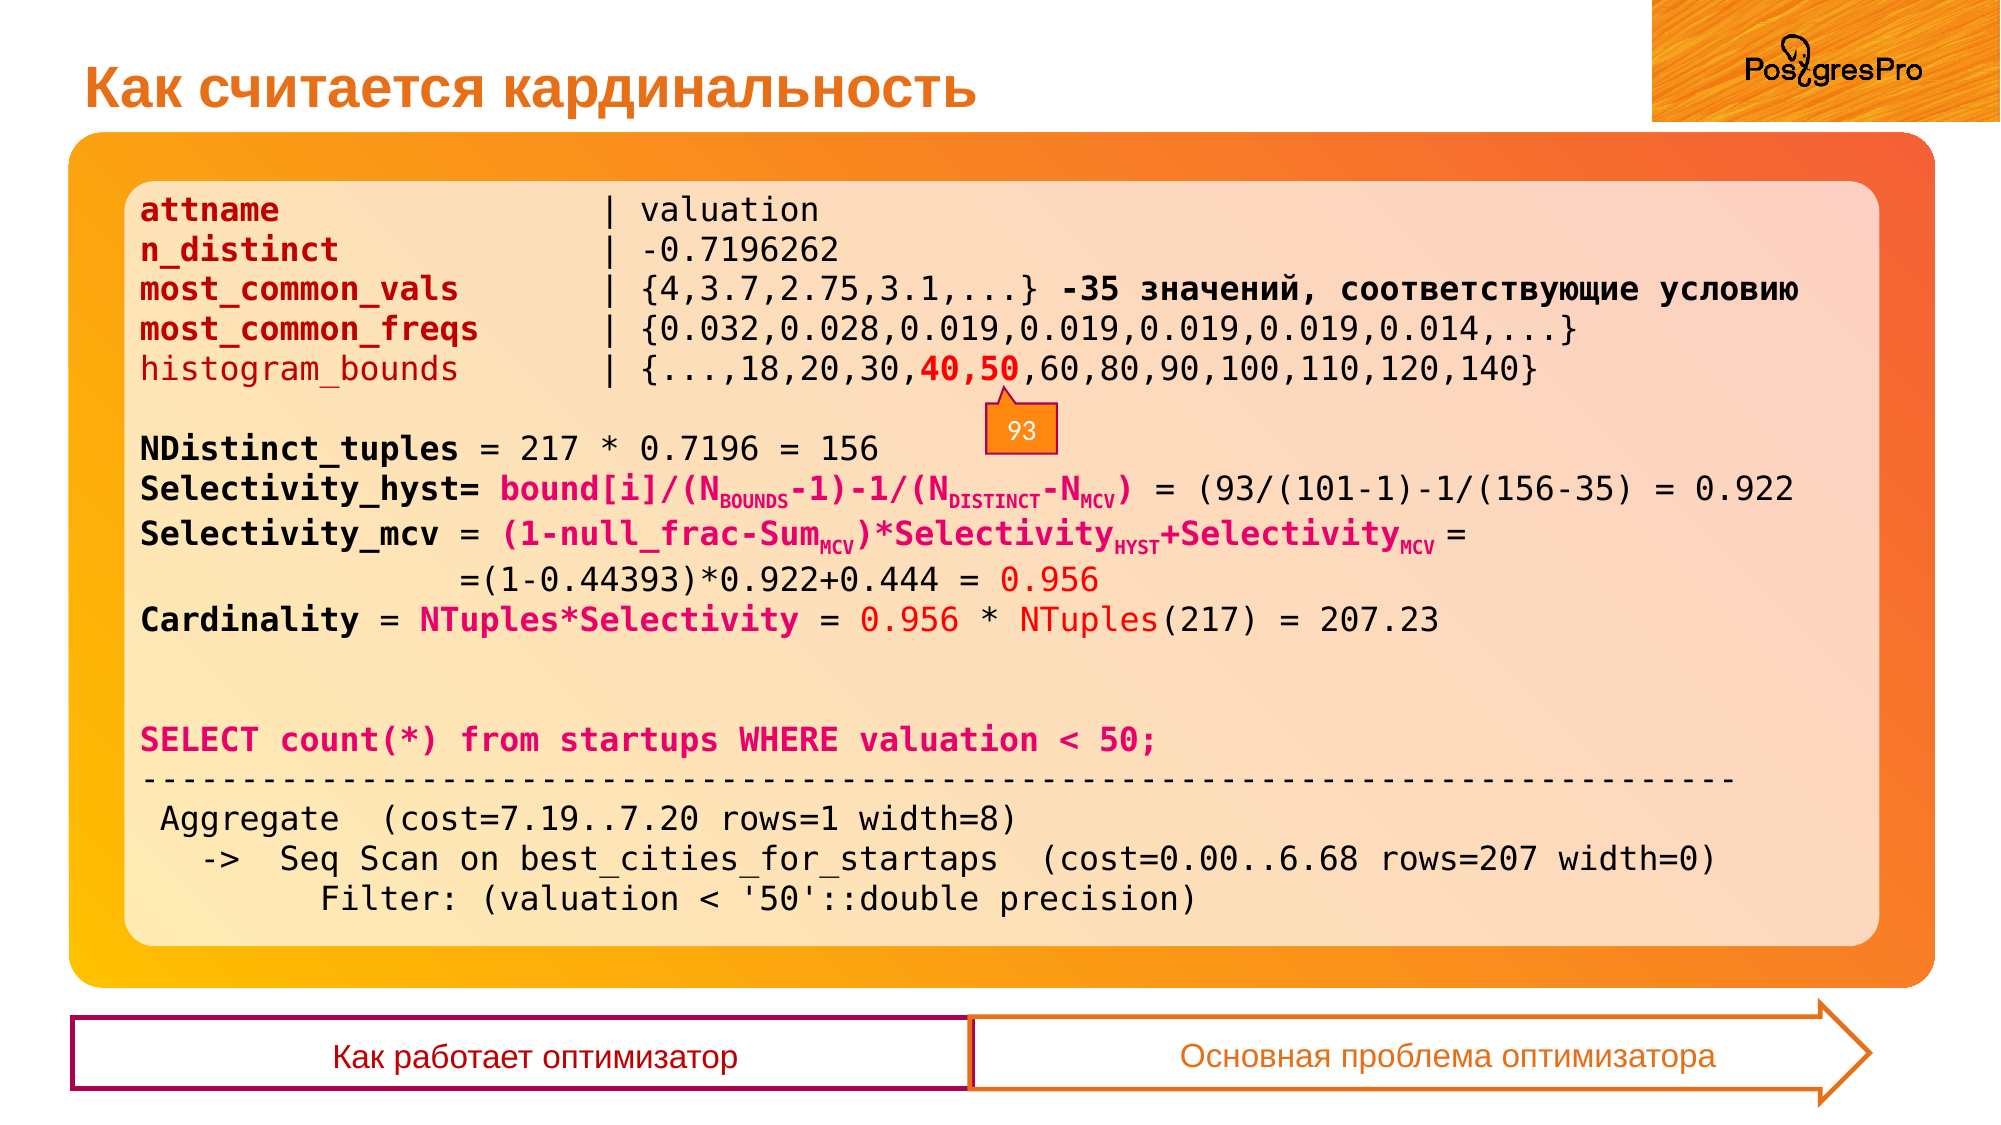

# Как считается кардинальность
attname                | valuation
n_distinct             | -0.7196262
most_common_vals       | {4,3.7,2.75,3.1,...} -35 значений, соответствующие условию
most_common_freqs      | {0.032,0.028,0.019,0.019,0.019,0.019,0.014,...}
histogram_bounds       | {...,18,20,30,40,50,60,80,90,100,110,120,140}

NDistinct_tuples = 217 * 0.7196 = 156
Selectivity_hyst= bound[i]/(NBOUNDS-1)-1/(NDISTINCT-NMCV) = (93/(101-1)-1/(156-35) = 0.922
Selectivity_mcv = (1-null_frac-SumMCV)*SelectivityHYST+SelectivityMCV =
		 =(1-0.44393)*0.922+0.444 = 0.956
Cardinality = NTuples*Selectivity = 0.956 * NTuples(217) = 207.23

SELECT count(*) from startups WHERE valuation < 50;
--------------------------------------------------------------------------------
 Aggregate  (cost=7.19..7.20 rows=1 width=8)
   ->  Seq Scan on best_cities_for_startaps  (cost=0.00..6.68 rows=207 width=0)
         Filter: (valuation < '50'::double precision)
93
Основная проблема оптимизатора
Как работает оптимизатор
15